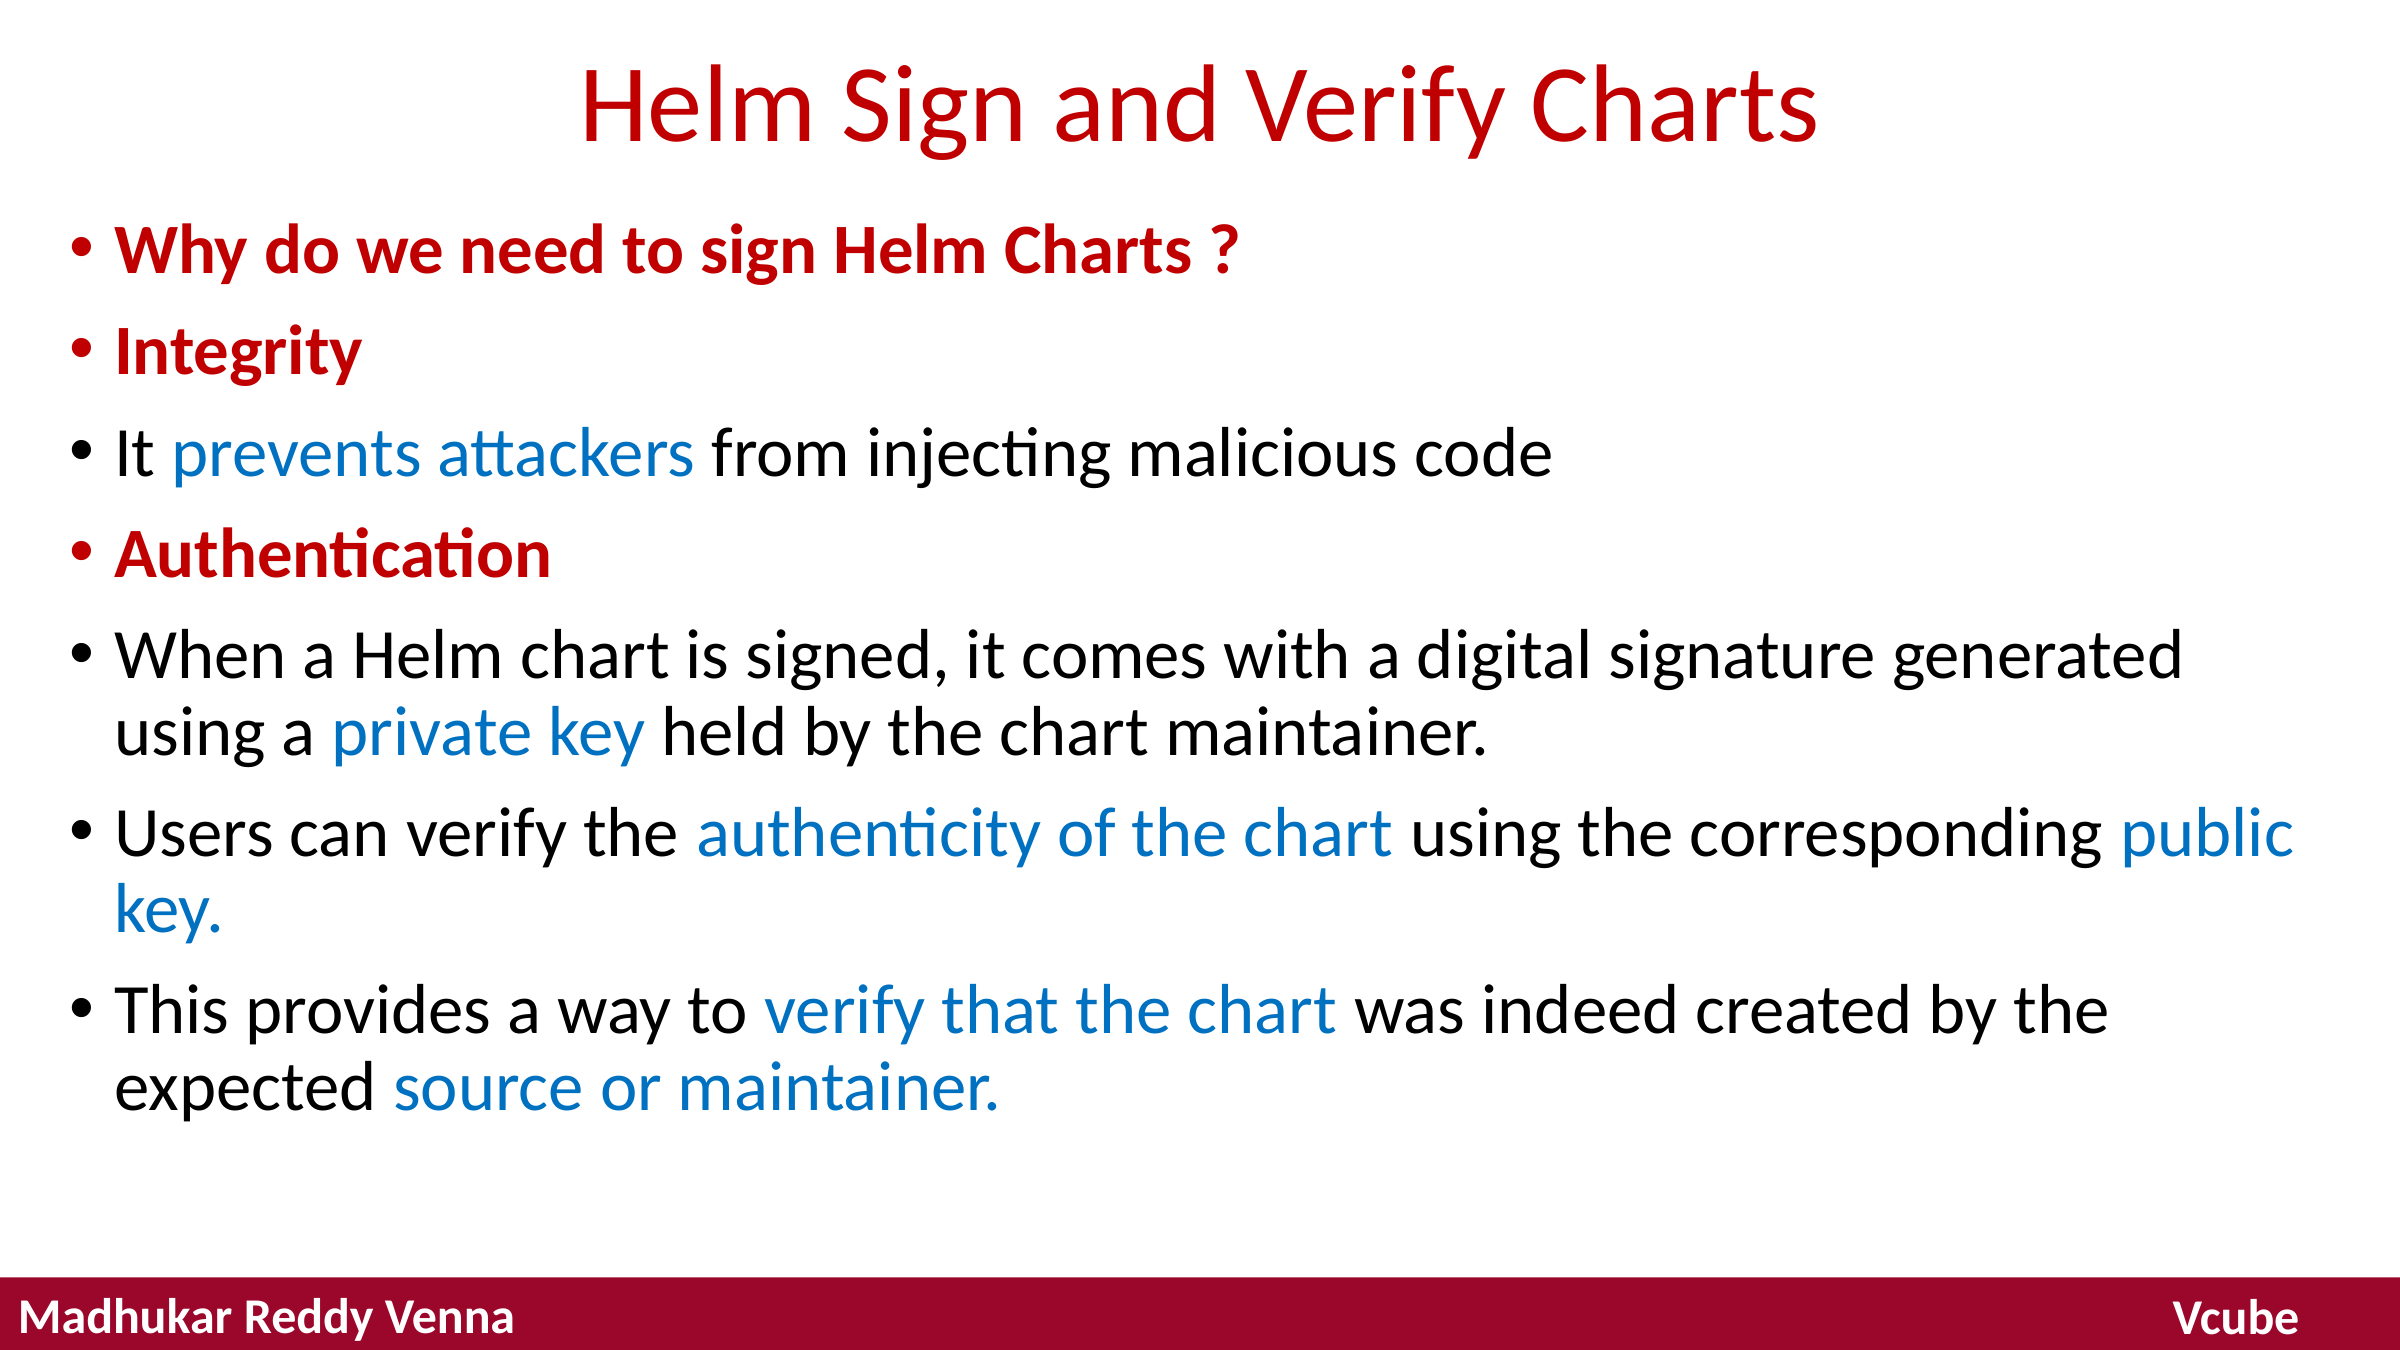

# Helm Sign and Verify Charts
Why do we need to sign Helm Charts ?
Integrity
It prevents attackers from injecting malicious code
Authentication
When a Helm chart is signed, it comes with a digital signature generated using a private key held by the chart maintainer.
Users can verify the authenticity of the chart using the corresponding public key.
This provides a way to verify that the chart was indeed created by the expected source or maintainer.

Madhukar Reddy Venna